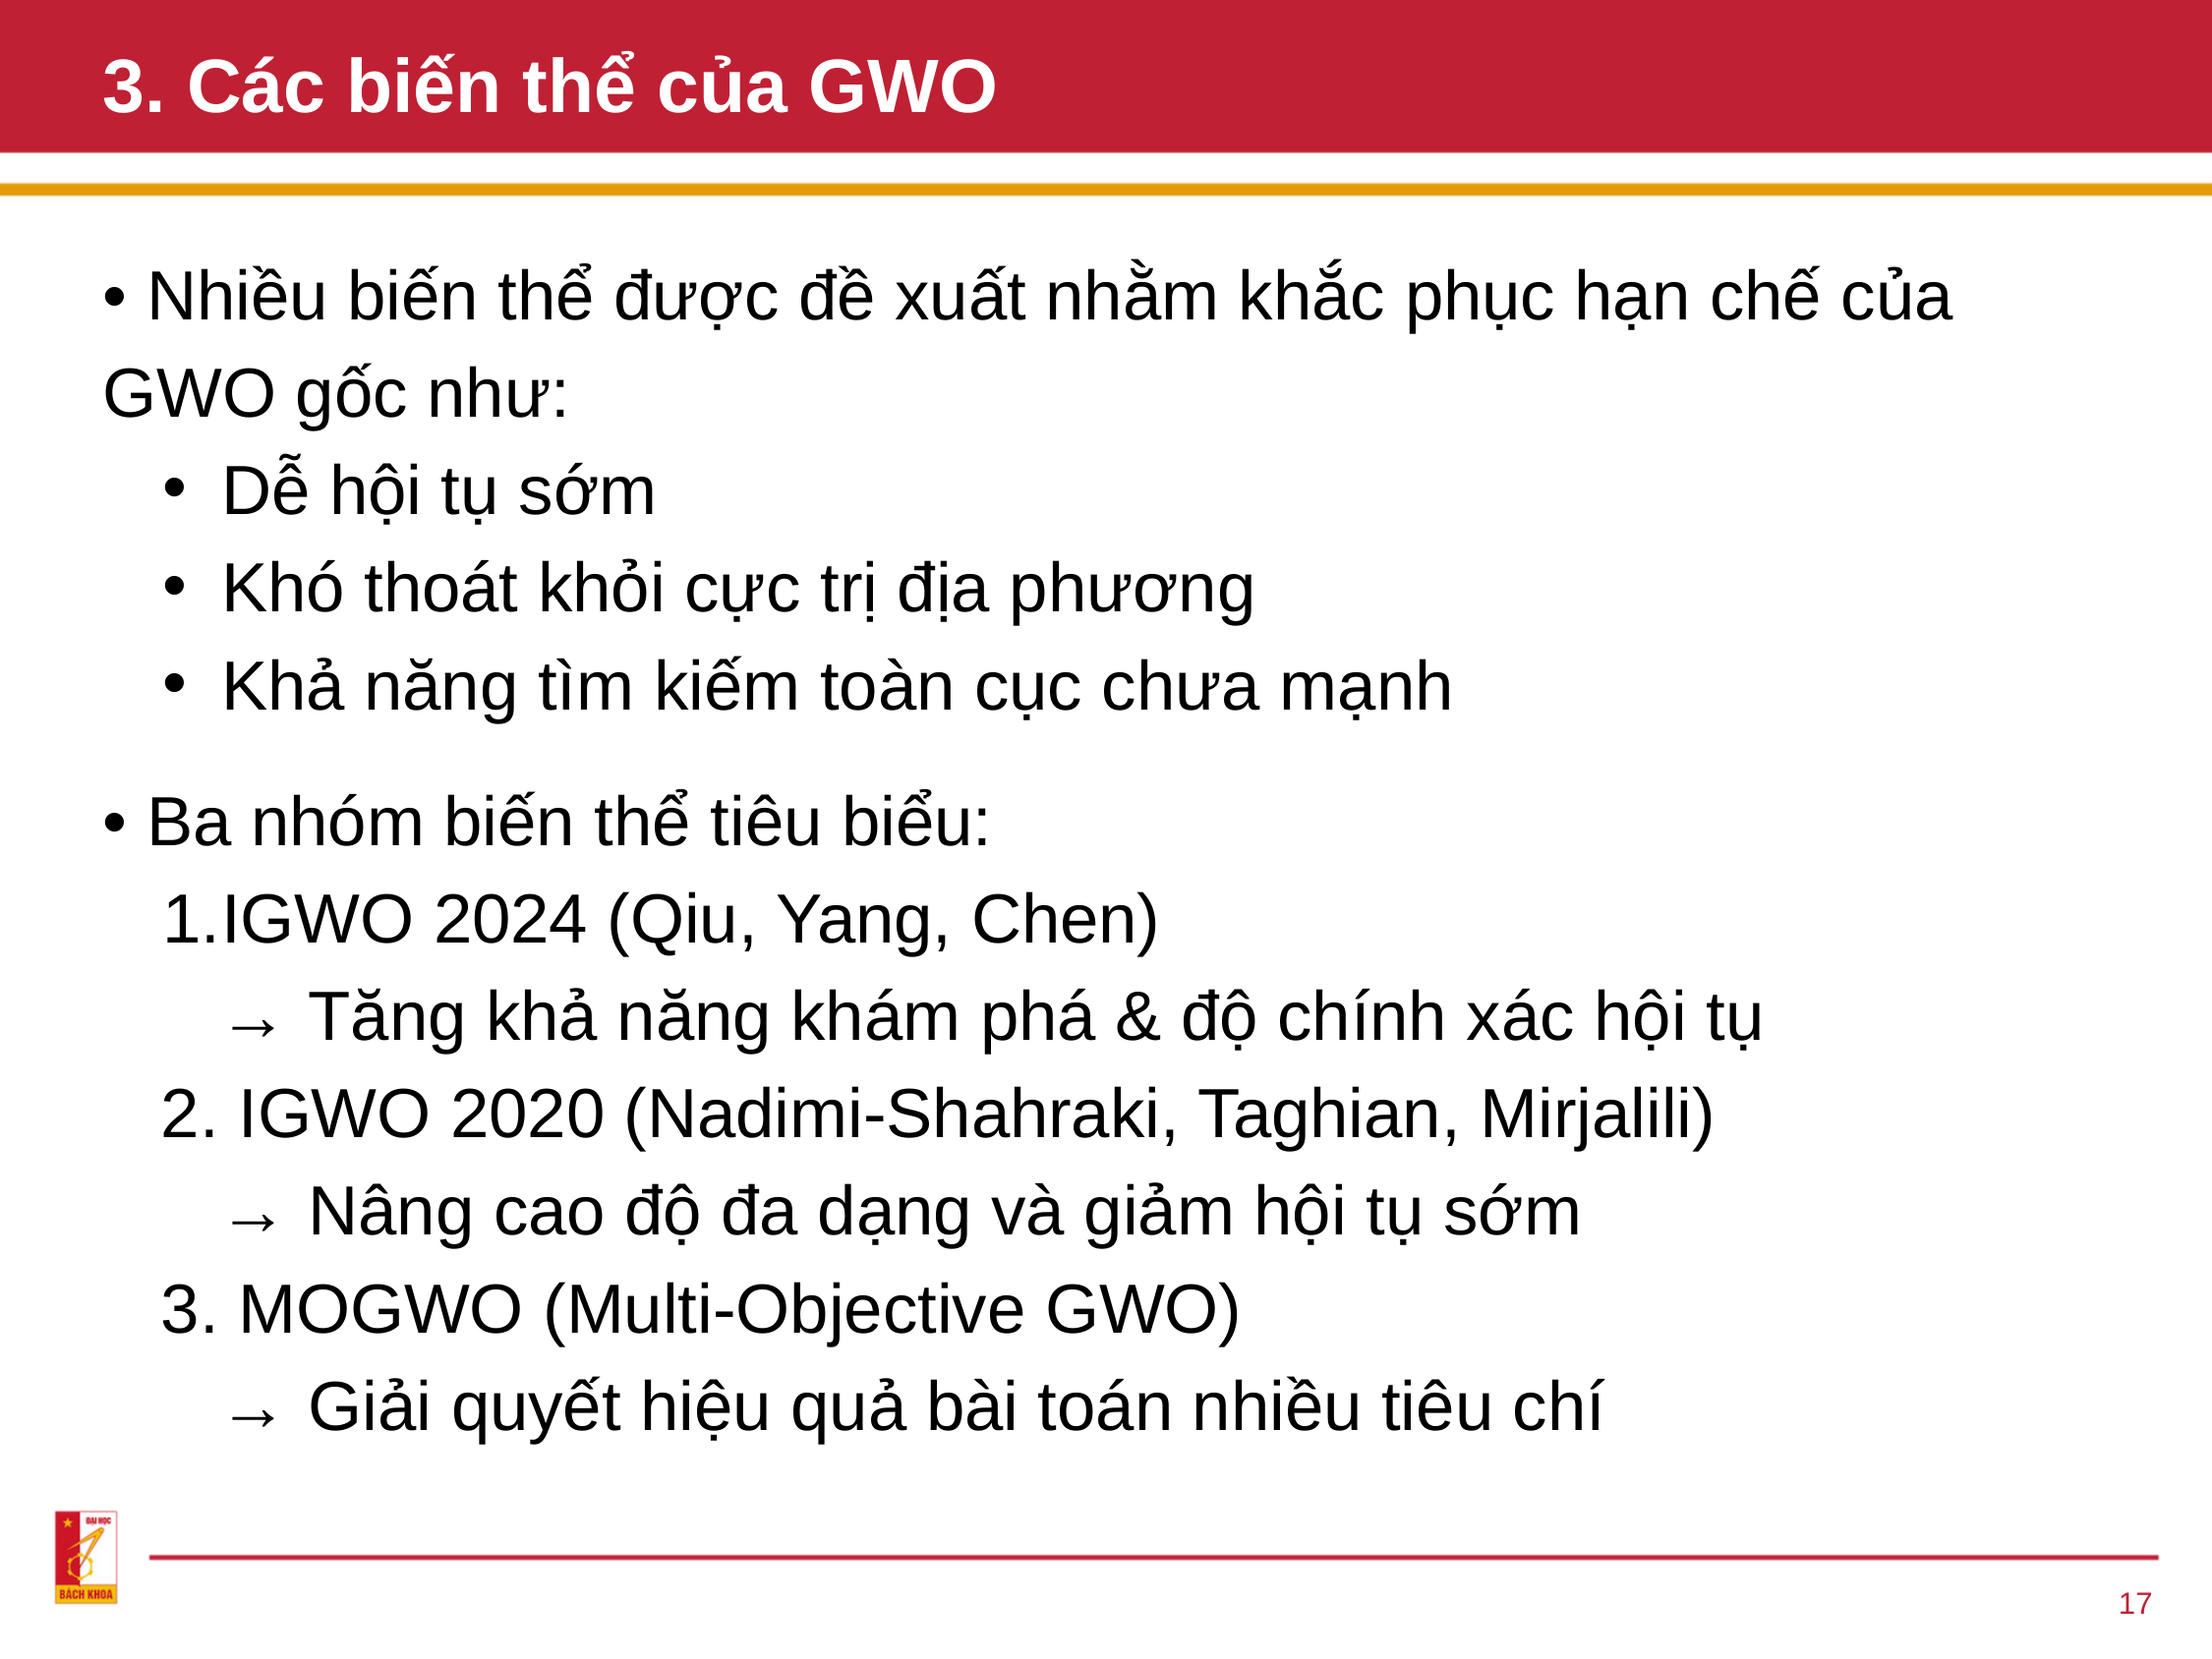

3. Các biến thể của GWO
• Nhiều biến thể được đề xuất nhằm khắc phục hạn chế của GWO gốc như:
Dễ hội tụ sớm
Khó thoát khỏi cực trị địa phương
Khả năng tìm kiếm toàn cục chưa mạnh
• Ba nhóm biến thể tiêu biểu:
IGWO 2024 (Qiu, Yang, Chen)
      → Tăng khả năng khám phá & độ chính xác hội tụ
   2. IGWO 2020 (Nadimi-Shahraki, Taghian, Mirjalili)
      → Nâng cao độ đa dạng và giảm hội tụ sớm
   3. MOGWO (Multi-Objective GWO)
      → Giải quyết hiệu quả bài toán nhiều tiêu chí
17